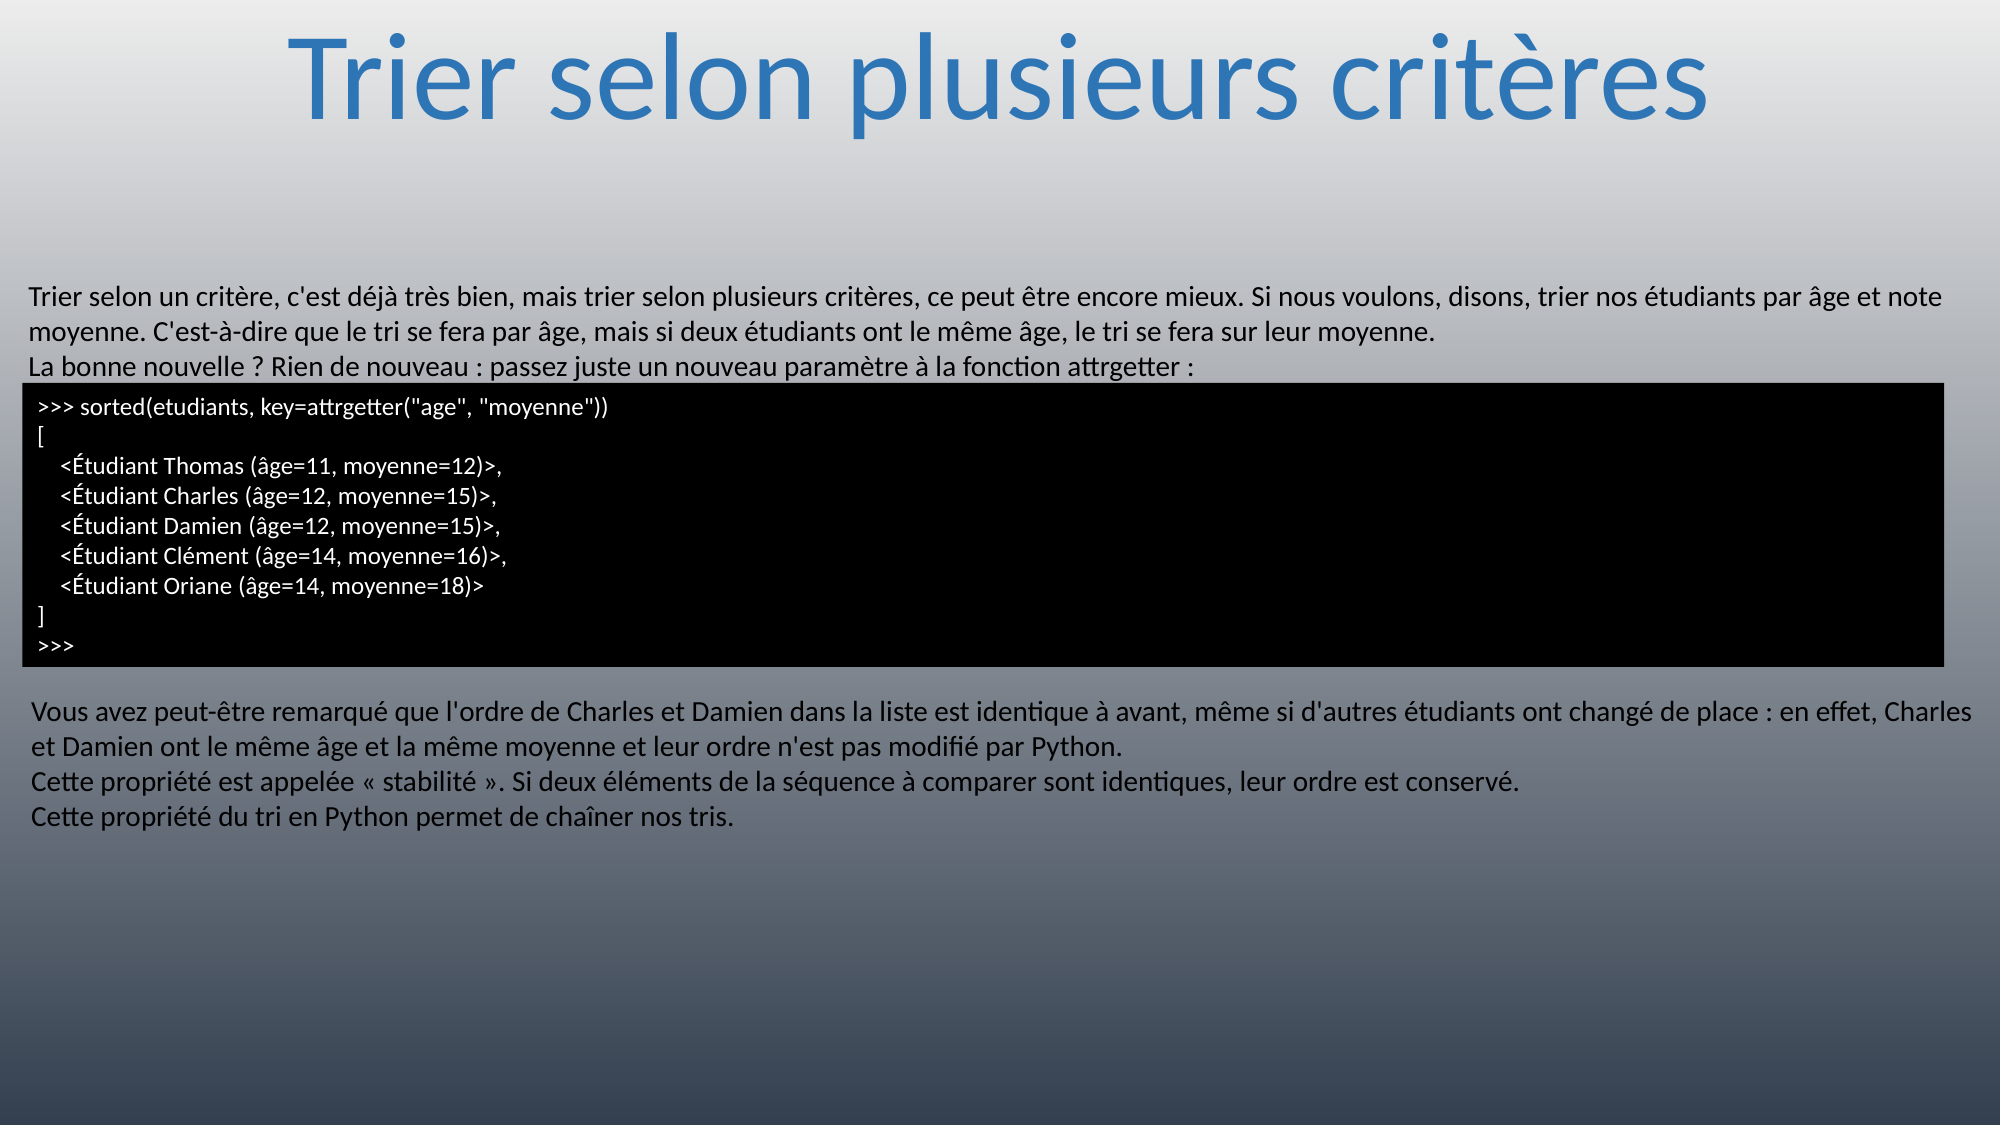

# Trier selon plusieurs critères
Trier selon un critère, c'est déjà très bien, mais trier selon plusieurs critères, ce peut être encore mieux. Si nous voulons, disons, trier nos étudiants par âge et note
moyenne. C'est-à-dire que le tri se fera par âge, mais si deux étudiants ont le même âge, le tri se fera sur leur moyenne.
La bonne nouvelle ? Rien de nouveau : passez juste un nouveau paramètre à la fonction attrgetter :
>>> sorted(etudiants, key=attrgetter("age", "moyenne"))
[
    <Étudiant Thomas (âge=11, moyenne=12)>,
    <Étudiant Charles (âge=12, moyenne=15)>,
    <Étudiant Damien (âge=12, moyenne=15)>,
    <Étudiant Clément (âge=14, moyenne=16)>,
    <Étudiant Oriane (âge=14, moyenne=18)>
]
>>>
Vous avez peut-être remarqué que l'ordre de Charles et Damien dans la liste est identique à avant, même si d'autres étudiants ont changé de place : en effet, Charles
et Damien ont le même âge et la même moyenne et leur ordre n'est pas modifié par Python.
Cette propriété est appelée « stabilité ». Si deux éléments de la séquence à comparer sont identiques, leur ordre est conservé.
Cette propriété du tri en Python permet de chaîner nos tris.

298